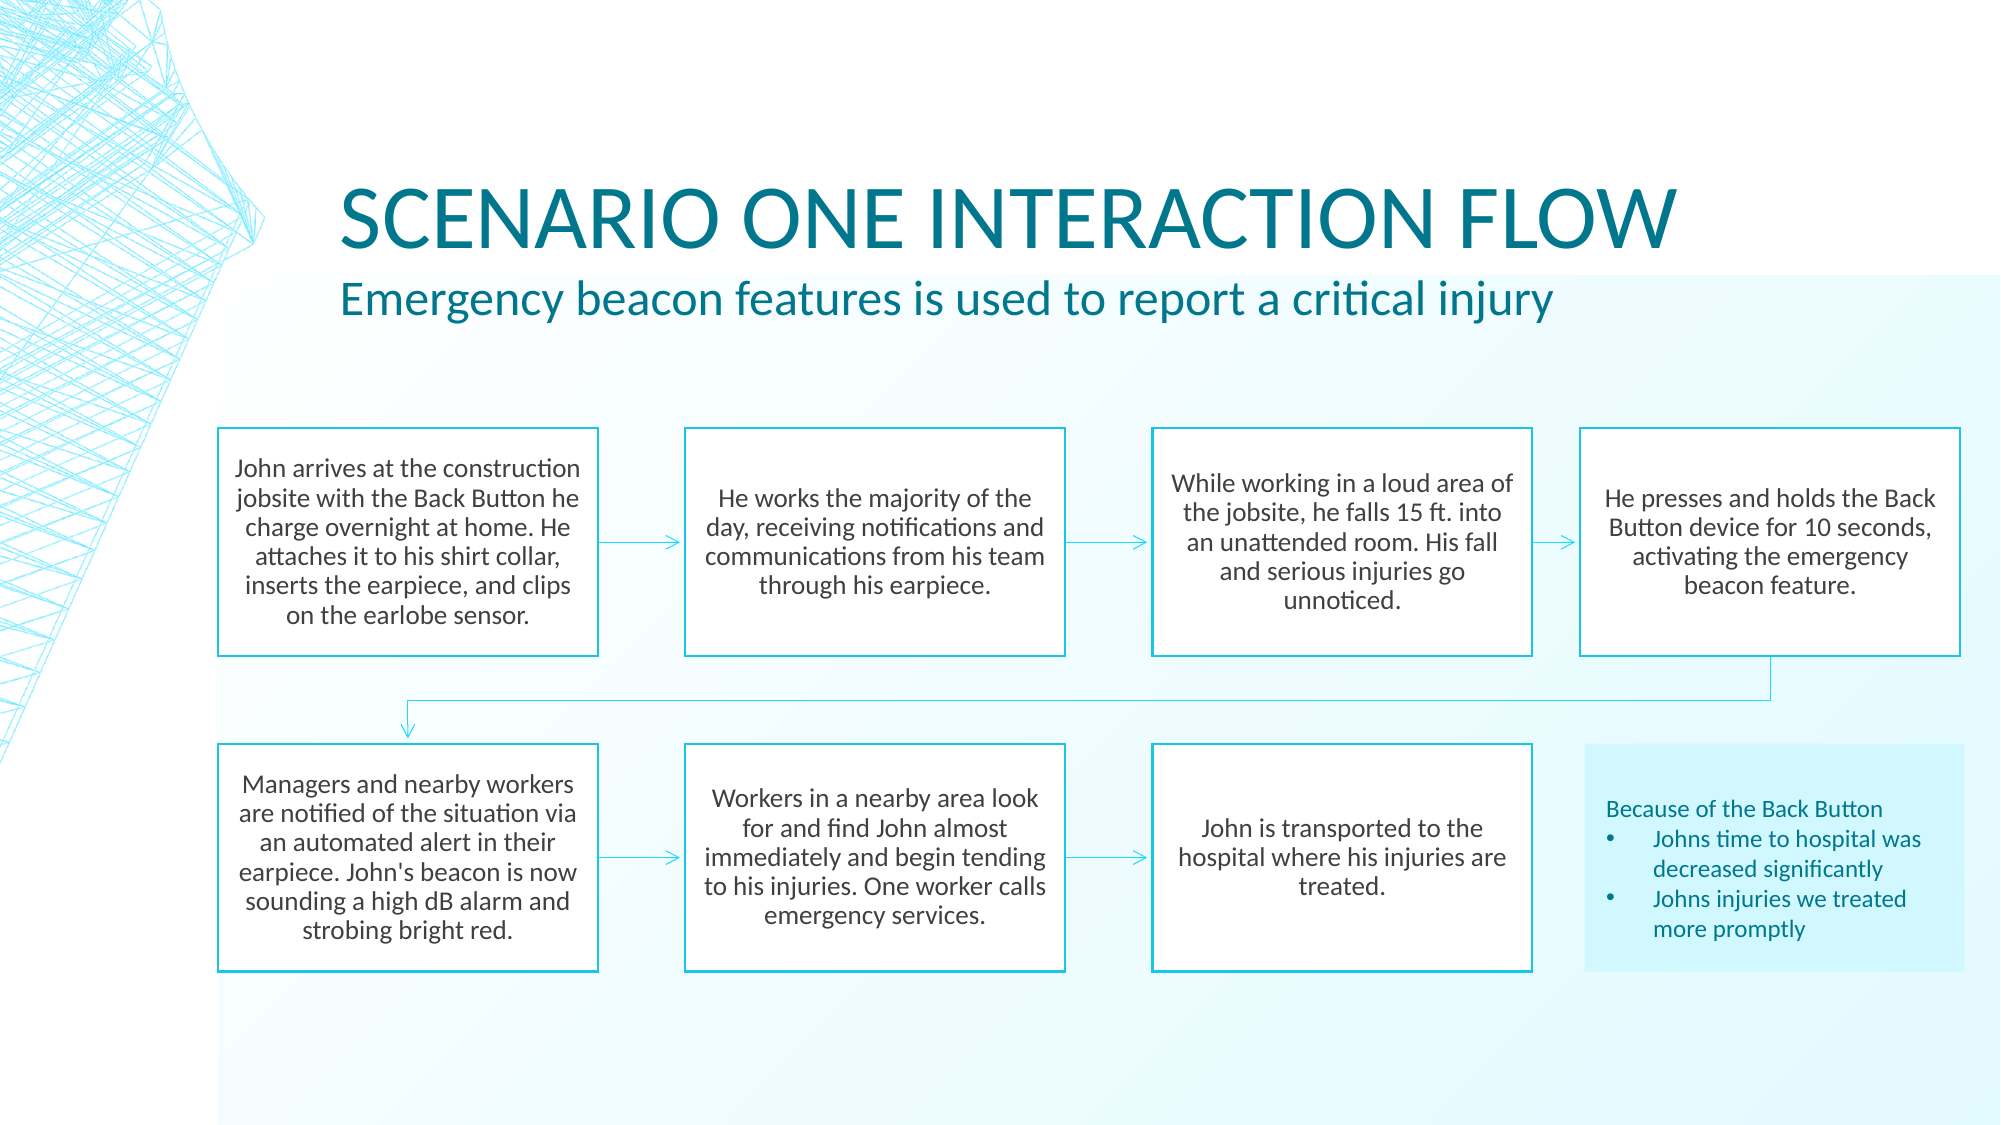

# Scenario one Interaction Flow
Emergency beacon features is used to report a critical injury

John arrives at the construction jobsite with the Back Button he charge overnight at home. He attaches it to his shirt collar, inserts the earpiece, and clips on the earlobe sensor.

He works the majority of the day, receiving notifications and communications from his team through his earpiece.

While working in a loud area of the jobsite, he falls 15 ft. into an unattended room. His fall and serious injuries go unnoticed.

He presses and holds the Back Button device for 10 seconds, activating the emergency beacon feature.

Managers and nearby workers are notified of the situation via an automated alert in their earpiece. John's beacon is now sounding a high dB alarm and strobing bright red.

Workers in a nearby area look for and find John almost immediately and begin tending to his injuries. One worker calls emergency services.

John is transported to the hospital where his injuries are treated.

Because of the Back Button
Johns time to hospital was decreased significantly
Johns injuries we treated more promptly